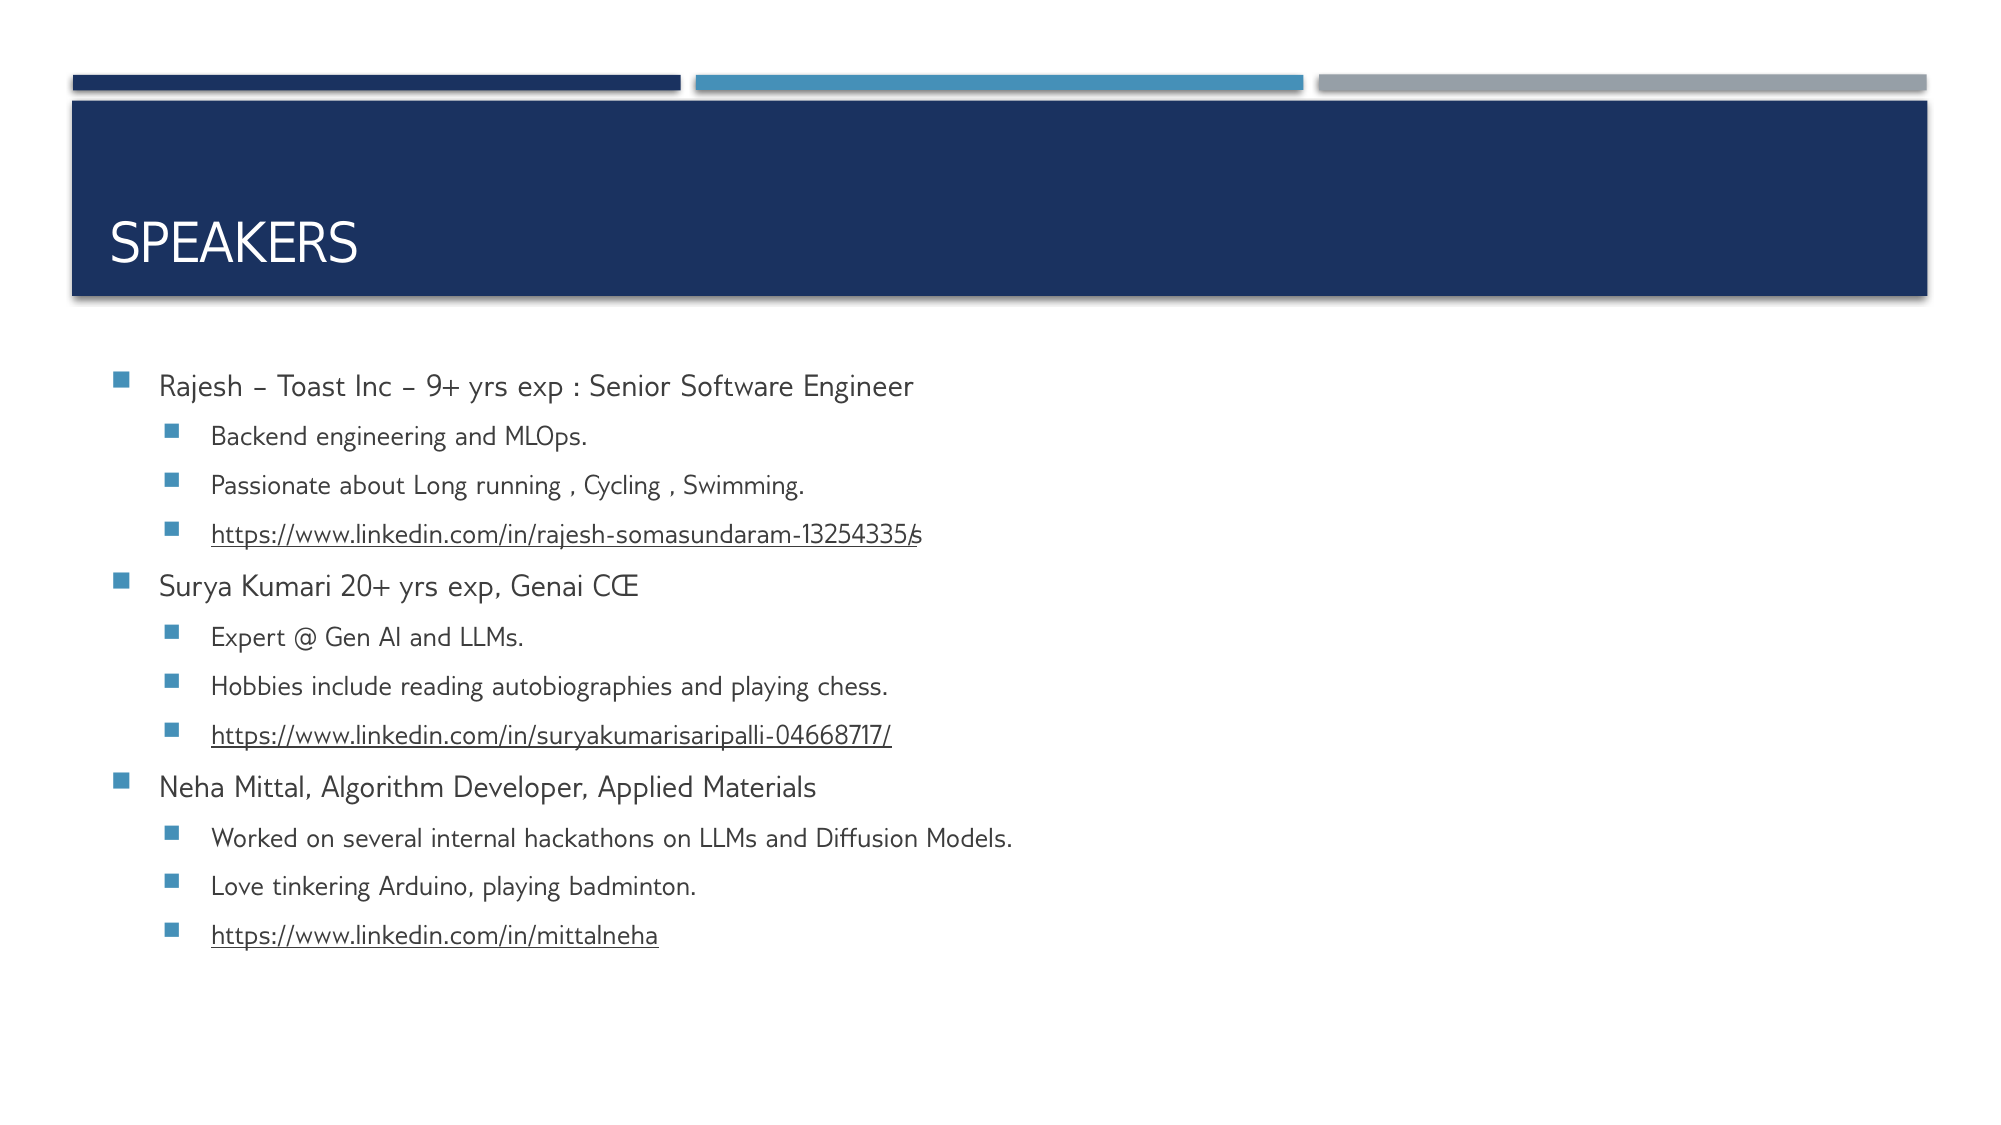

# Speakers
Rajesh – Toast Inc – 9+ yrs exp : Senior Software Engineer
Backend engineering and MLOps.
Passionate about Long running , Cycling , Swimming.
https://www.linkedin.com/in/rajesh-somasundaram-13254335/s
Surya Kumari 20+ yrs exp, Genai COE
Expert @ Gen AI and LLMs.
Hobbies include reading autobiographies and playing chess.
https://www.linkedin.com/in/suryakumarisaripalli-04668717/
Neha Mittal, Algorithm Developer, Applied Materials
Worked on several internal hackathons on LLMs and Diffusion Models.
Love tinkering Arduino, playing badminton.
https://www.linkedin.com/in/mittalneha